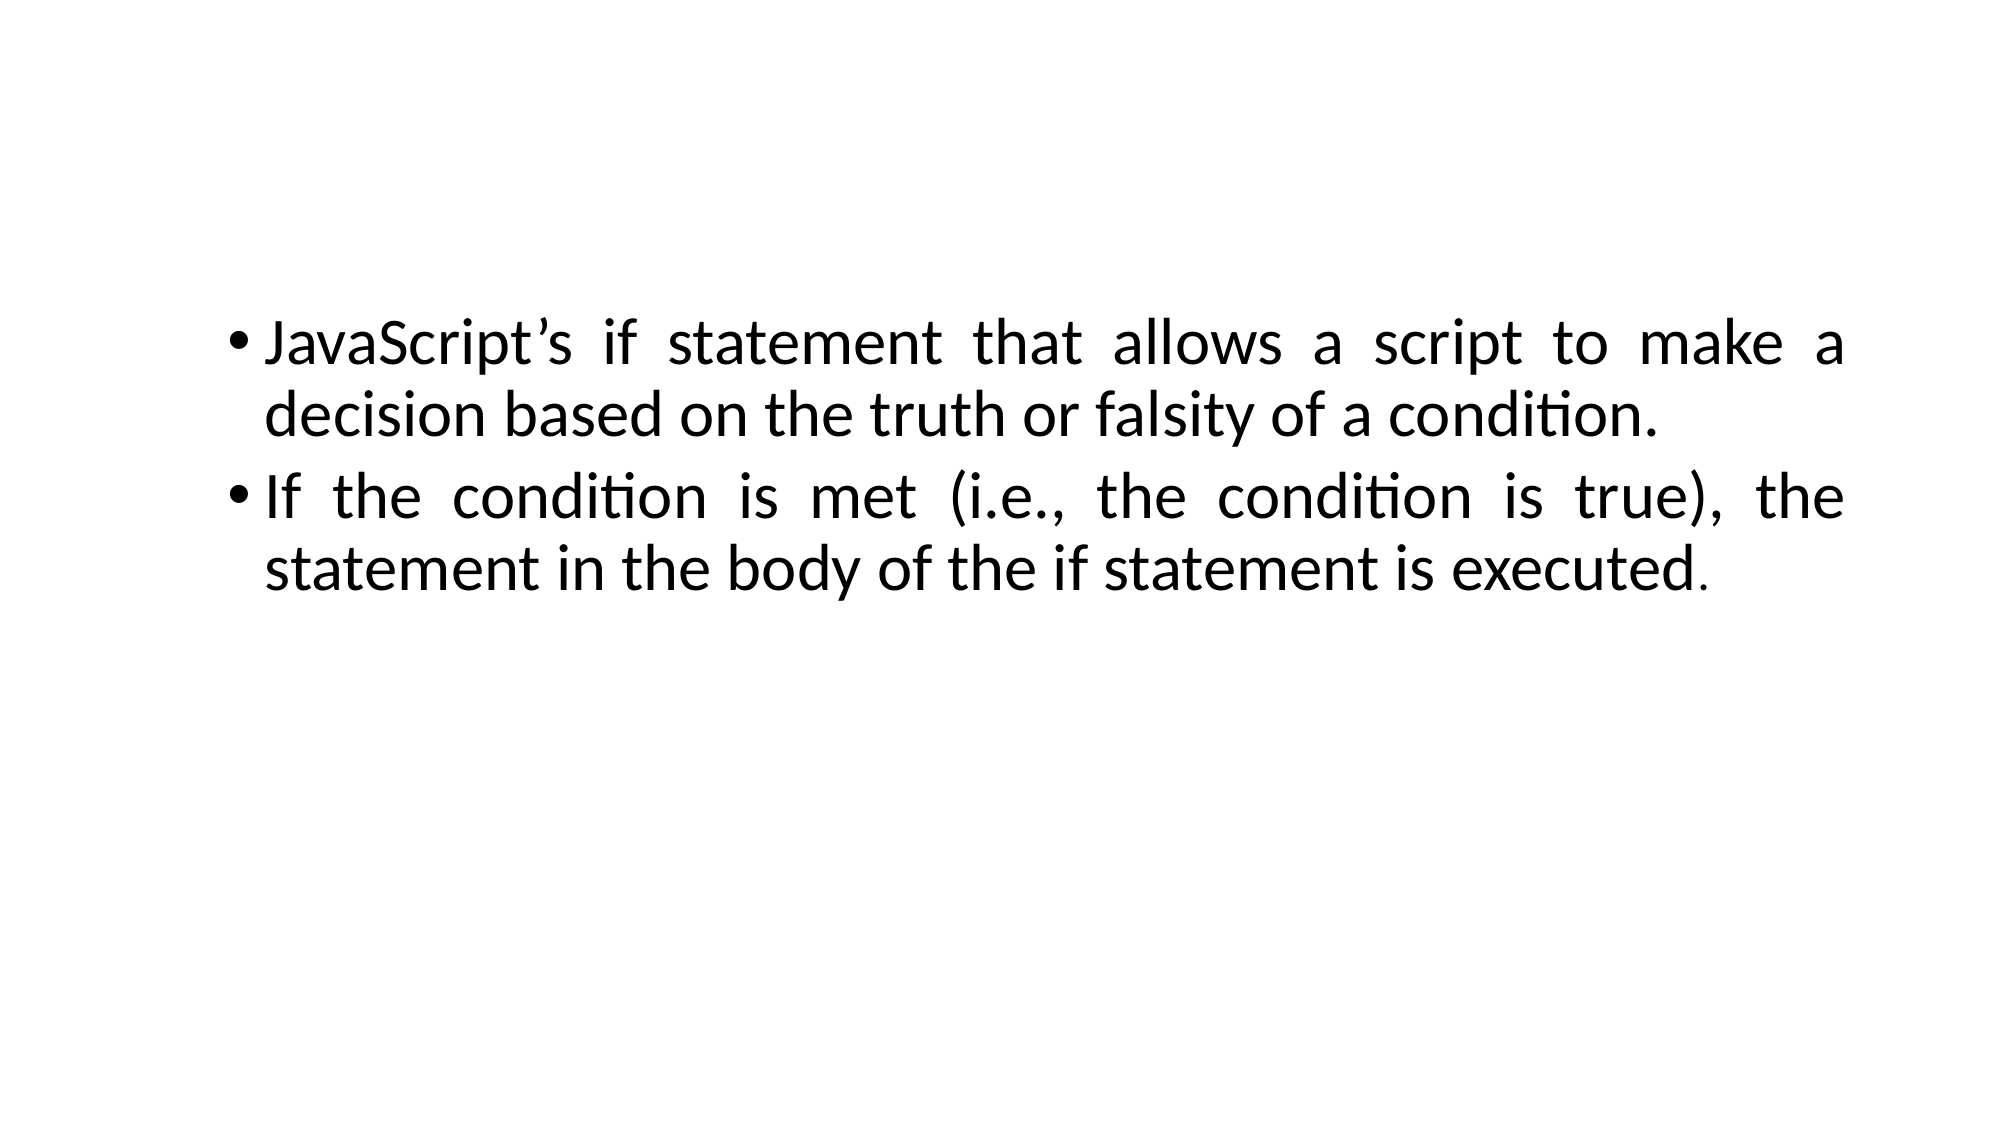

#
JavaScript’s if statement that allows a script to make a decision based on the truth or falsity of a condition.
If the condition is met (i.e., the condition is true), the statement in the body of the if statement is executed.